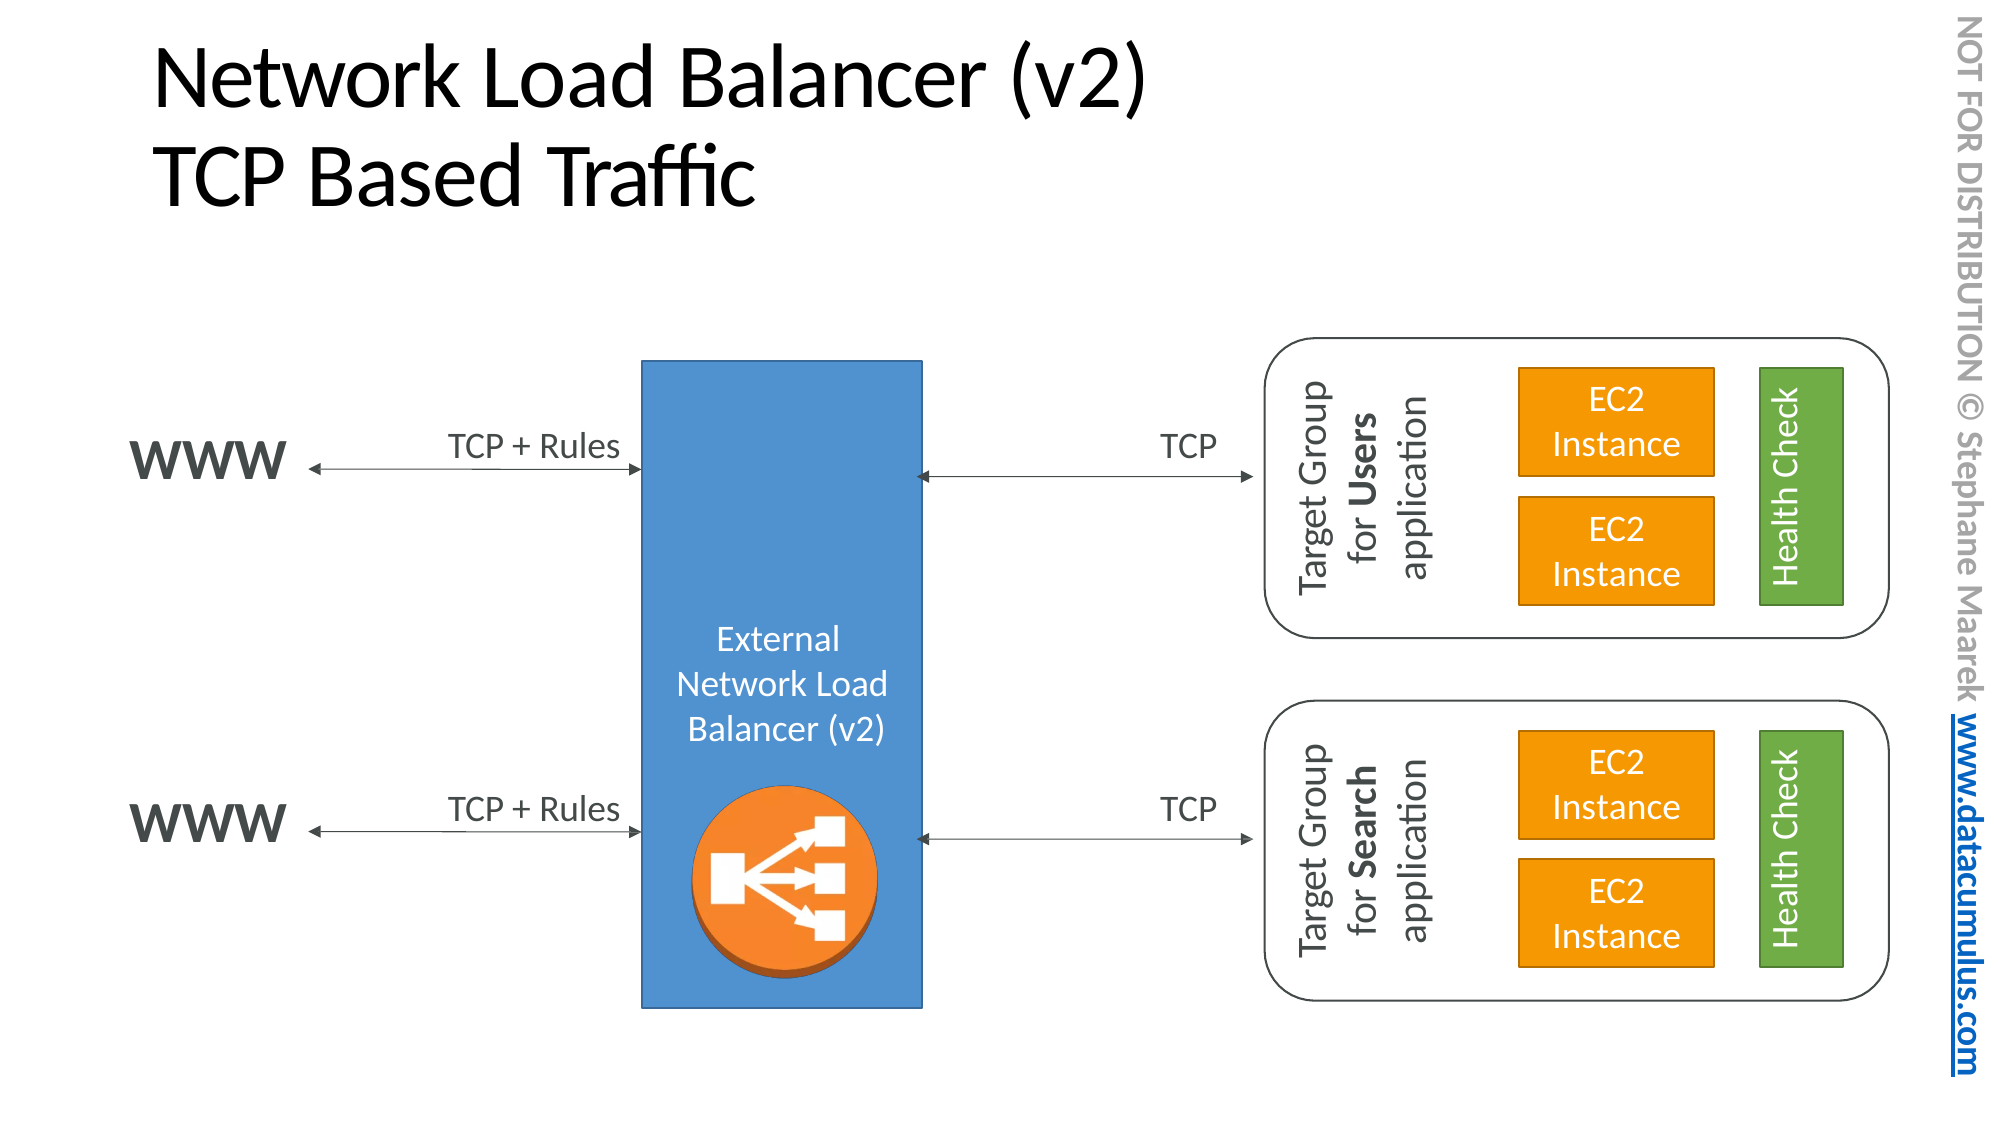

# Network Load Balancer (v2)  TCP Based Traffic
NOT FOR DISTRIBUTION © Stephane Maarek www.datacumulus.com

Health Check
EC2
Instance
Target Group  for Users  application
TCP + Rules
TCP
WWW

EC2
Instance
External  Network Load  Balancer (v2)

Health Check

EC2
Instance
Target Group  for Search  application
TCP + Rules
TCP
WWW

EC2
Instance
© Stephane Maarek